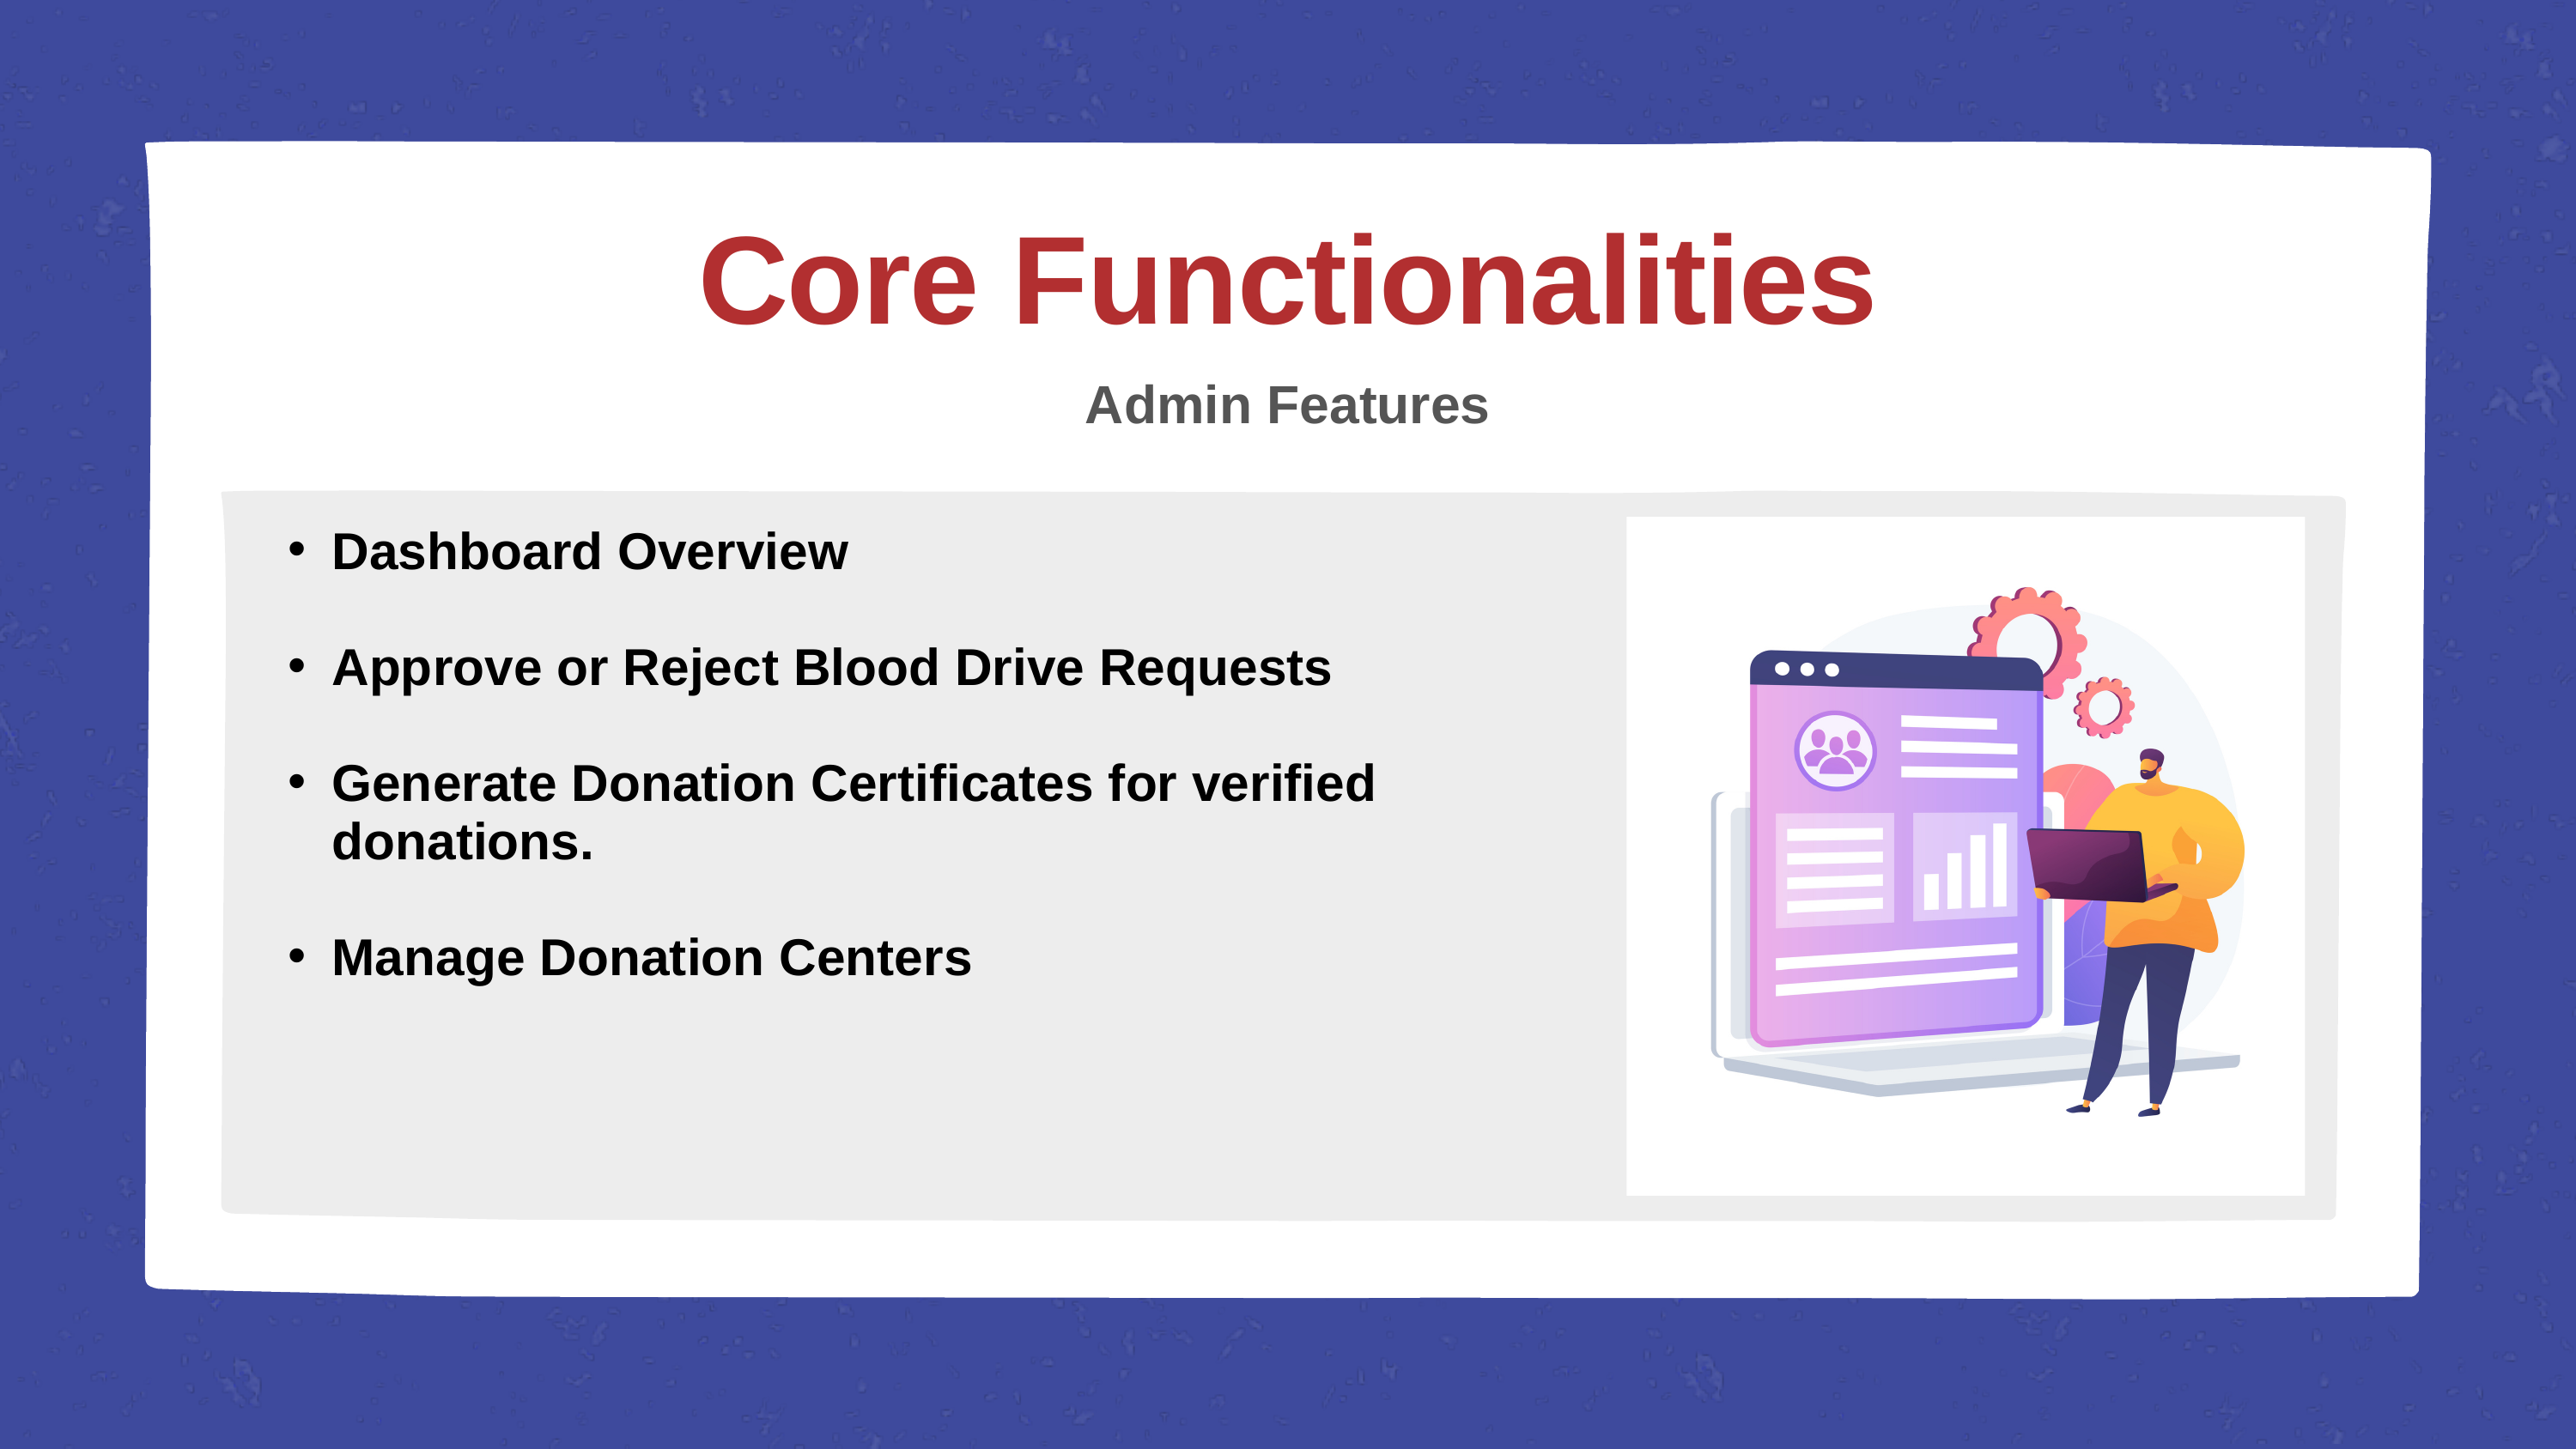

Core Functionalities
Admin Features

Dashboard Overview

Approve or Reject Blood Drive Requests

Generate Donation Certificates for verified donations.

Manage Donation Centers